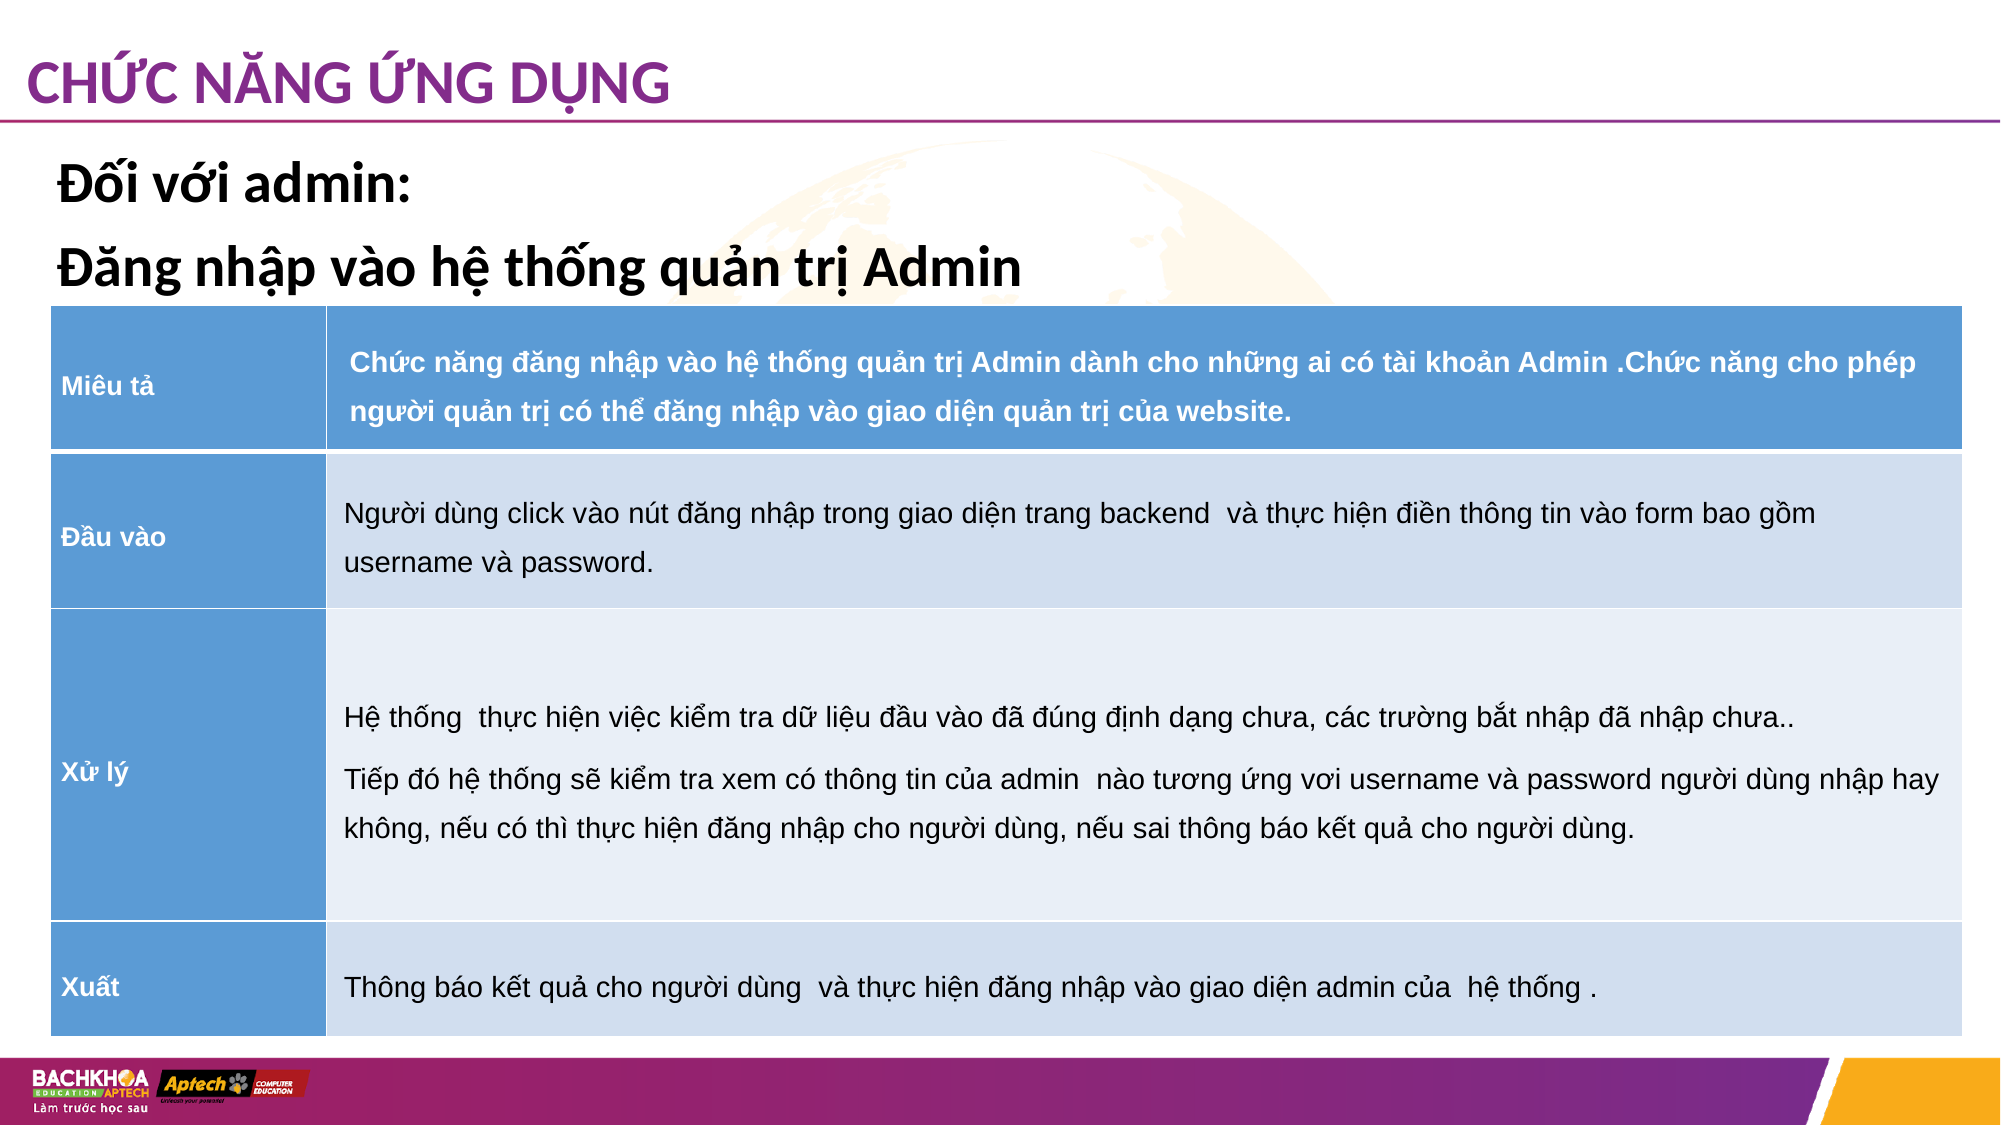

# CHỨC NĂNG ỨNG DỤNG
Đối với admin:
Đăng nhập vào hệ thống quản trị Admin

| Miêu tả | Chức năng đăng nhập vào hệ thống quản trị Admin dành cho những ai có tài khoản Admin .Chức năng cho phép người quản trị có thể đăng nhập vào giao diện quản trị của website. |
| --- | --- |
| Đầu vào | Người dùng click vào nút đăng nhập trong giao diện trang backend và thực hiện điền thông tin vào form bao gồm username và password. |
| Xử lý | Hệ thống thực hiện việc kiểm tra dữ liệu đầu vào đã đúng định dạng chưa, các trường bắt nhập đã nhập chưa.. Tiếp đó hệ thống sẽ kiểm tra xem có thông tin của admin nào tương ứng vơi username và password người dùng nhập hay không, nếu có thì thực hiện đăng nhập cho người dùng, nếu sai thông báo kết quả cho người dùng. |
| Xuất | Thông báo kết quả cho người dùng và thực hiện đăng nhập vào giao diện admin của hệ thống . |